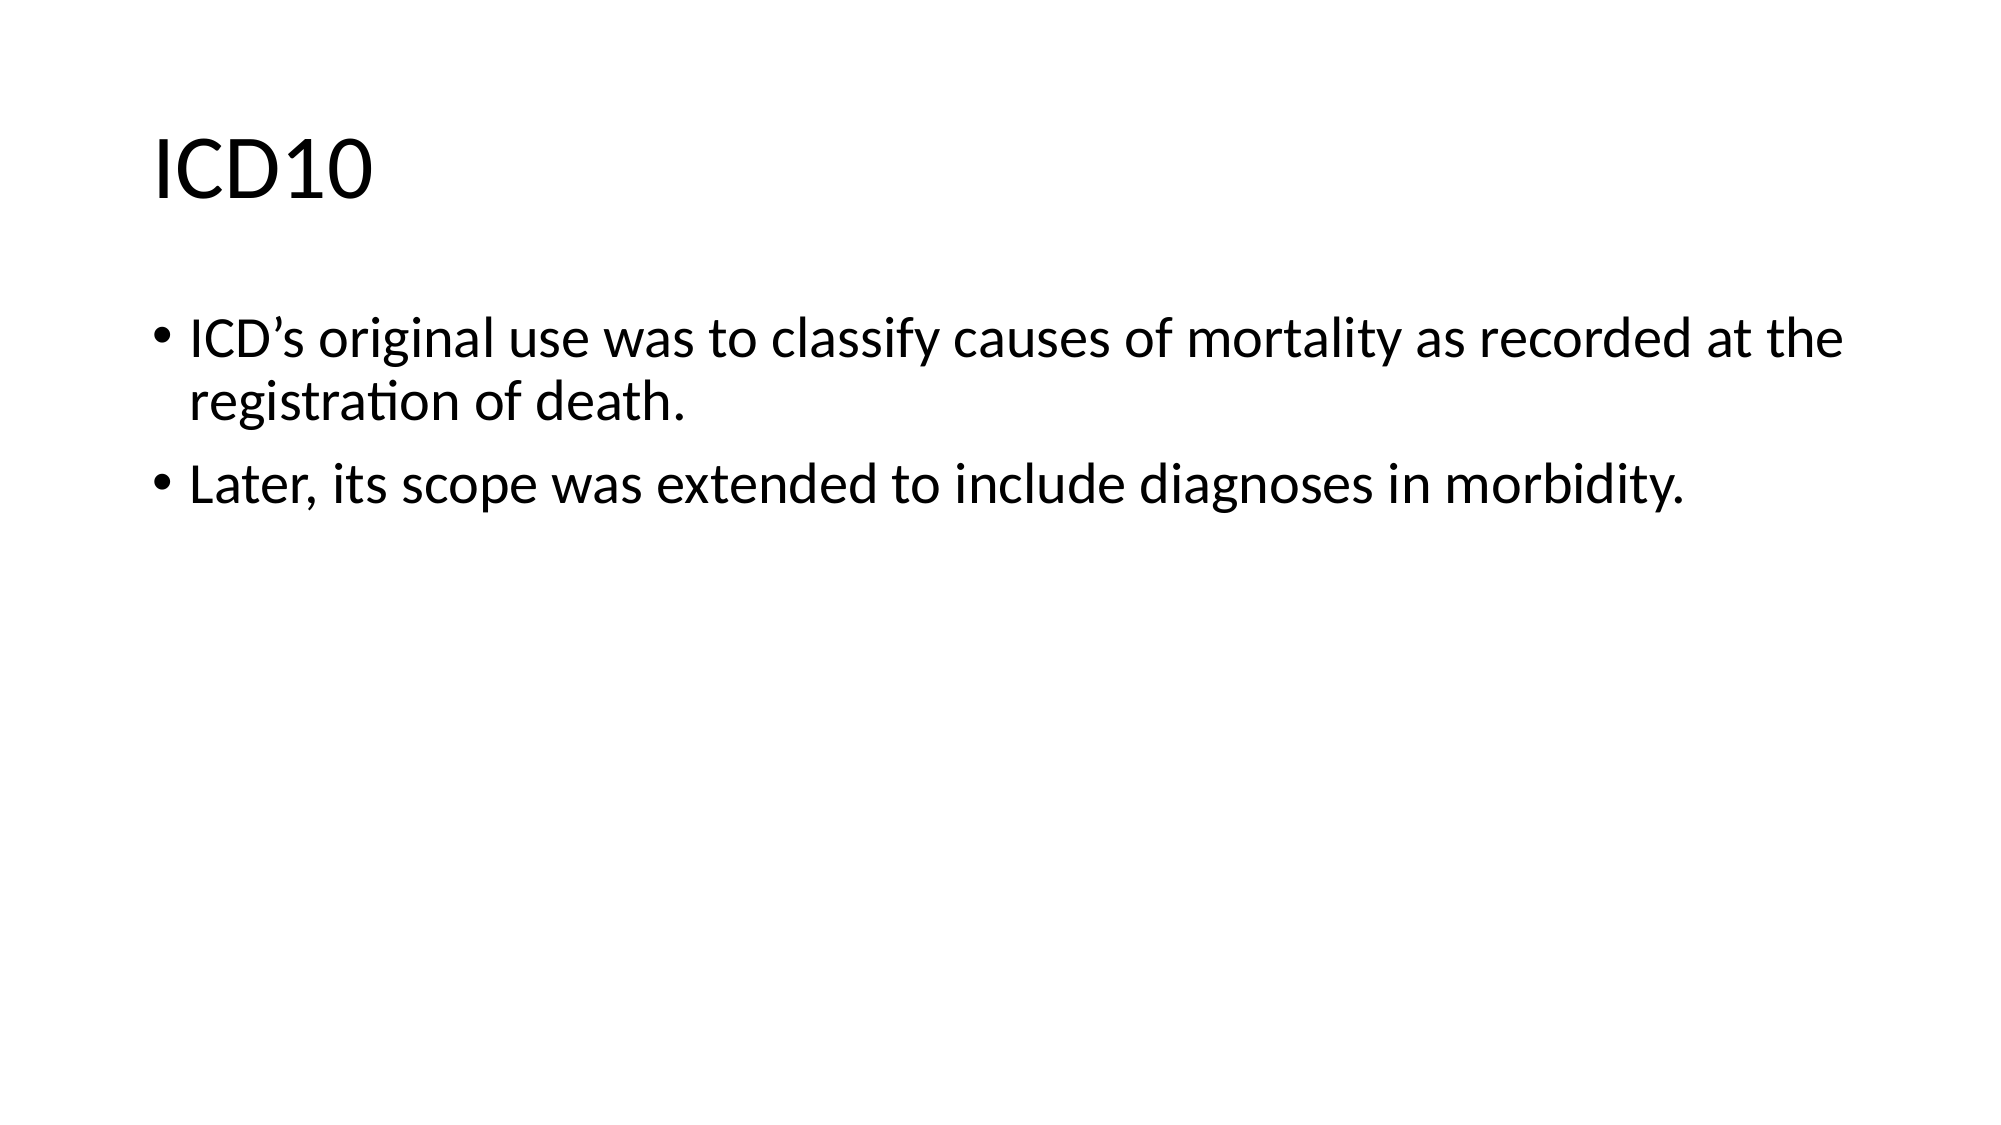

# ICD10
ICD’s original use was to classify causes of mortality as recorded at the registration of death.
Later, its scope was extended to include diagnoses in morbidity.